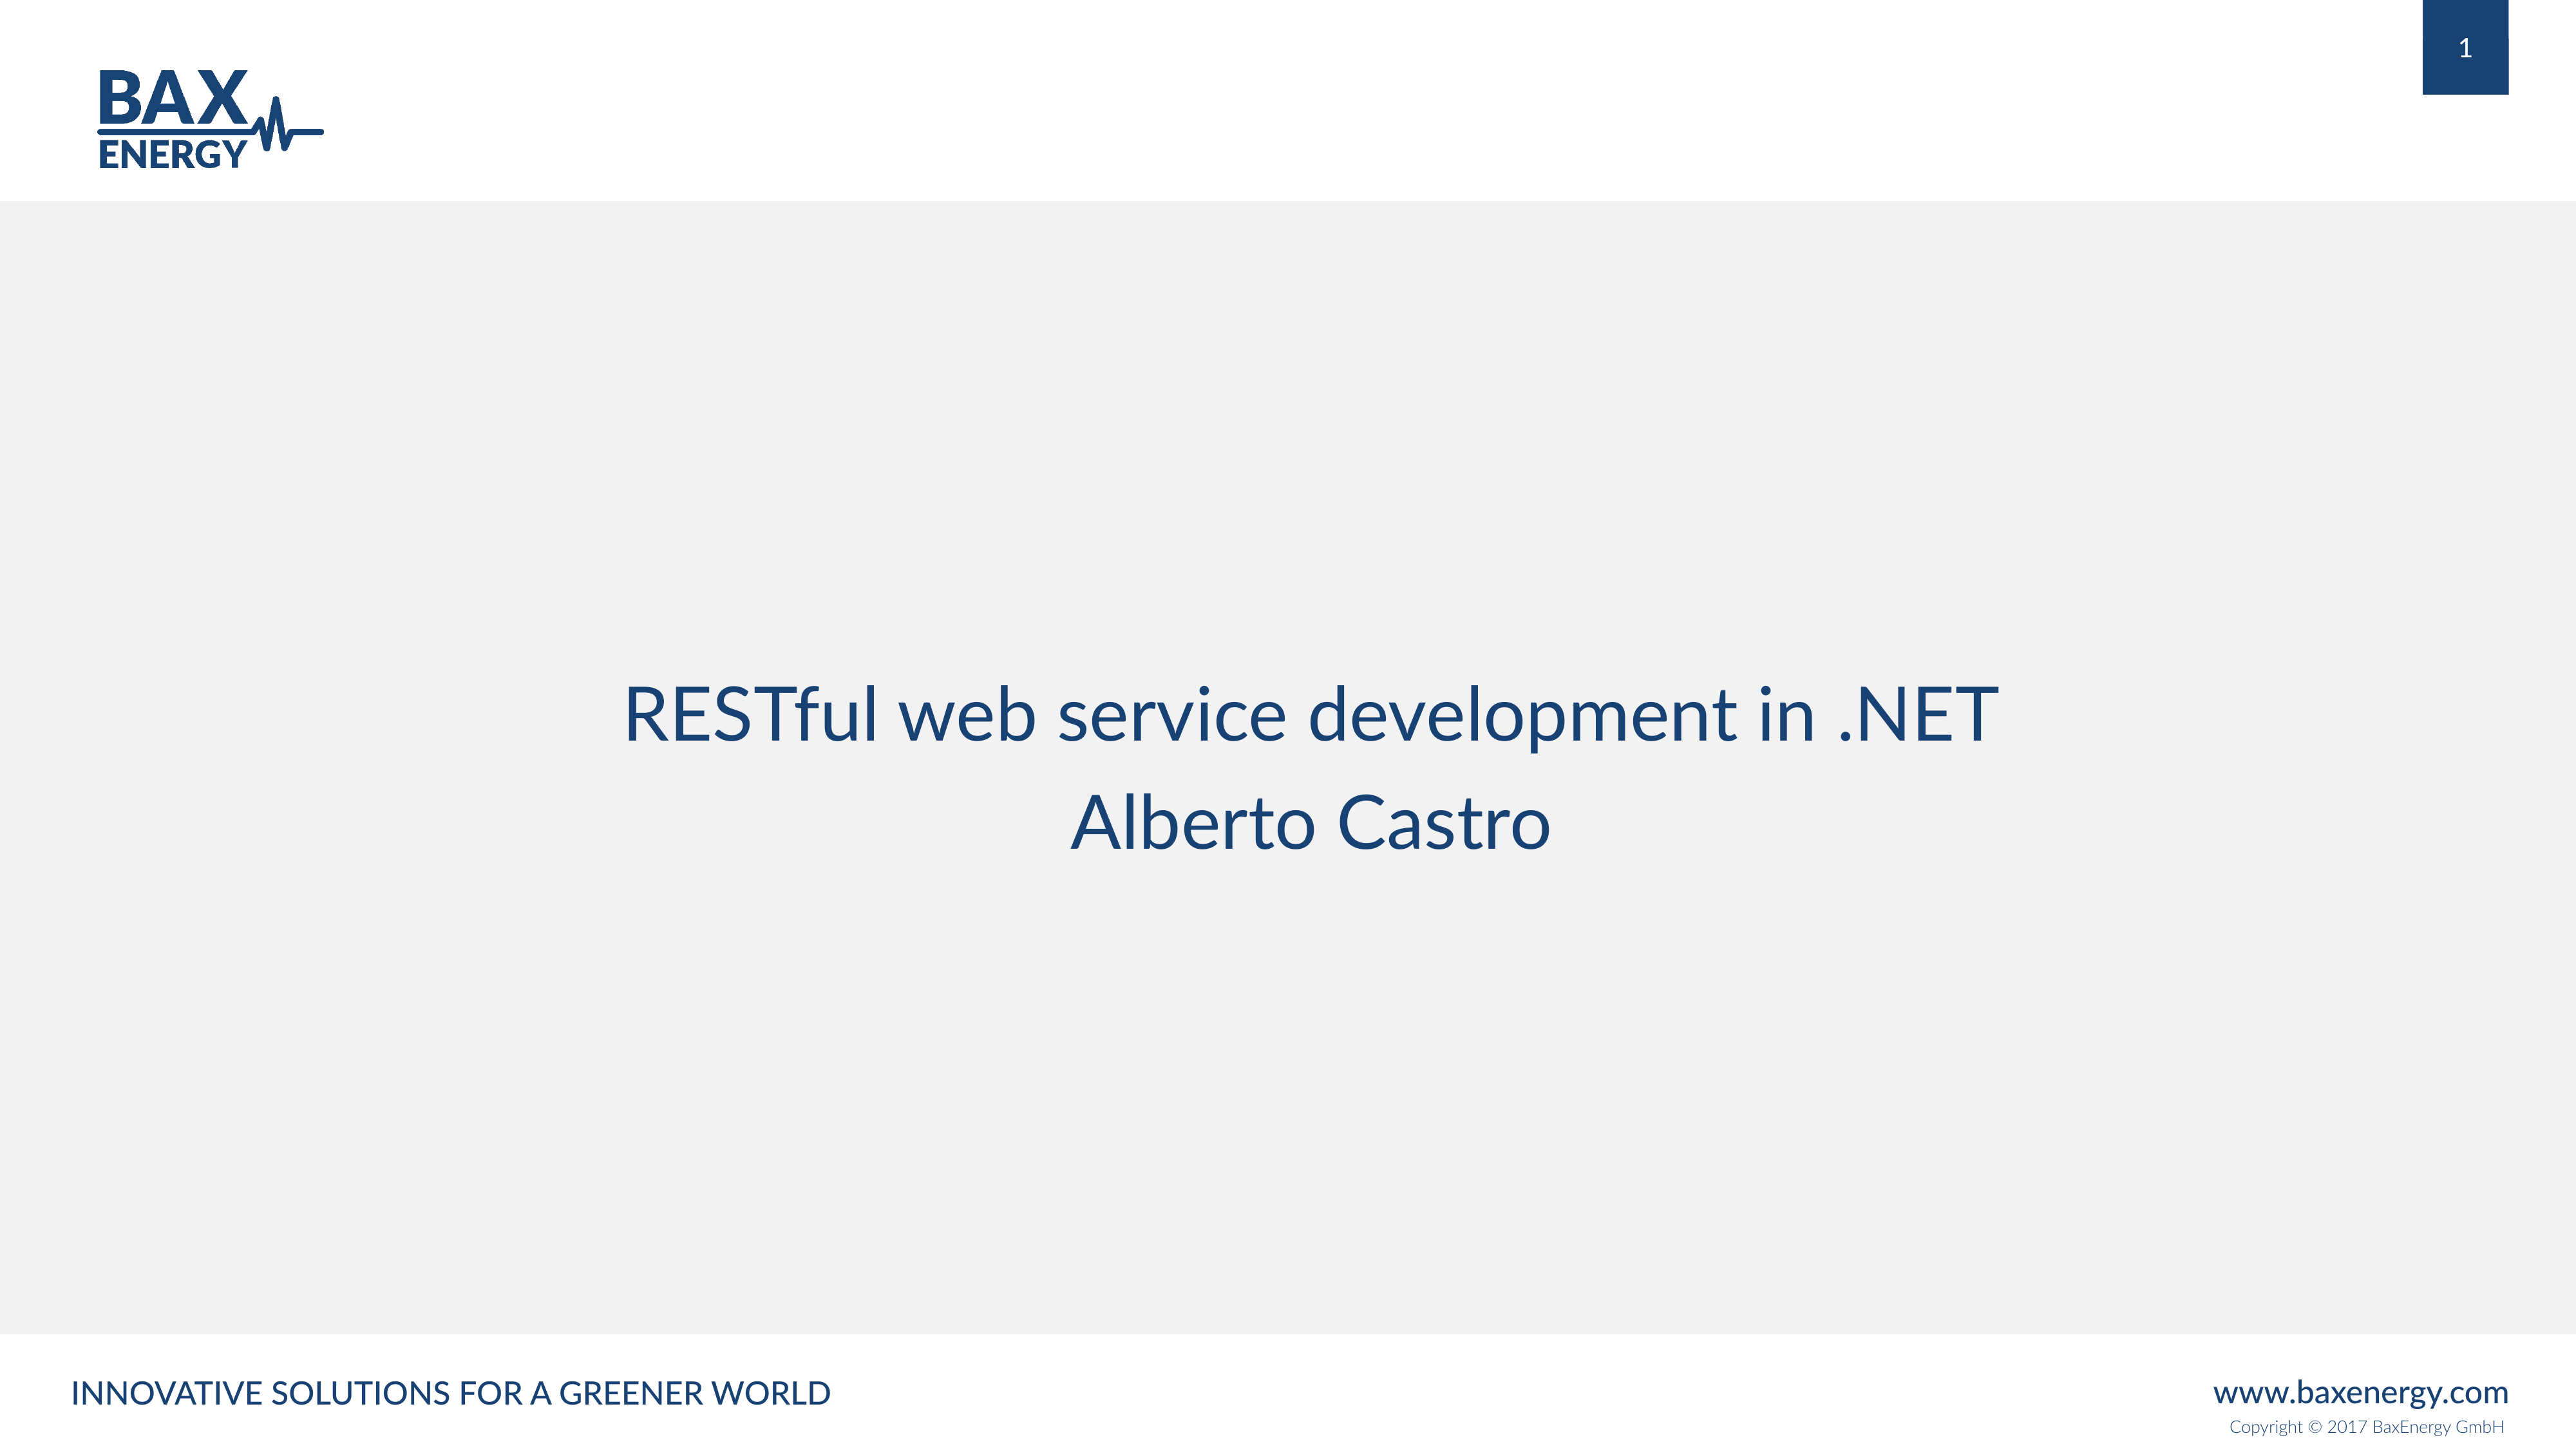

RESTful web service development in .NET
Alberto Castro